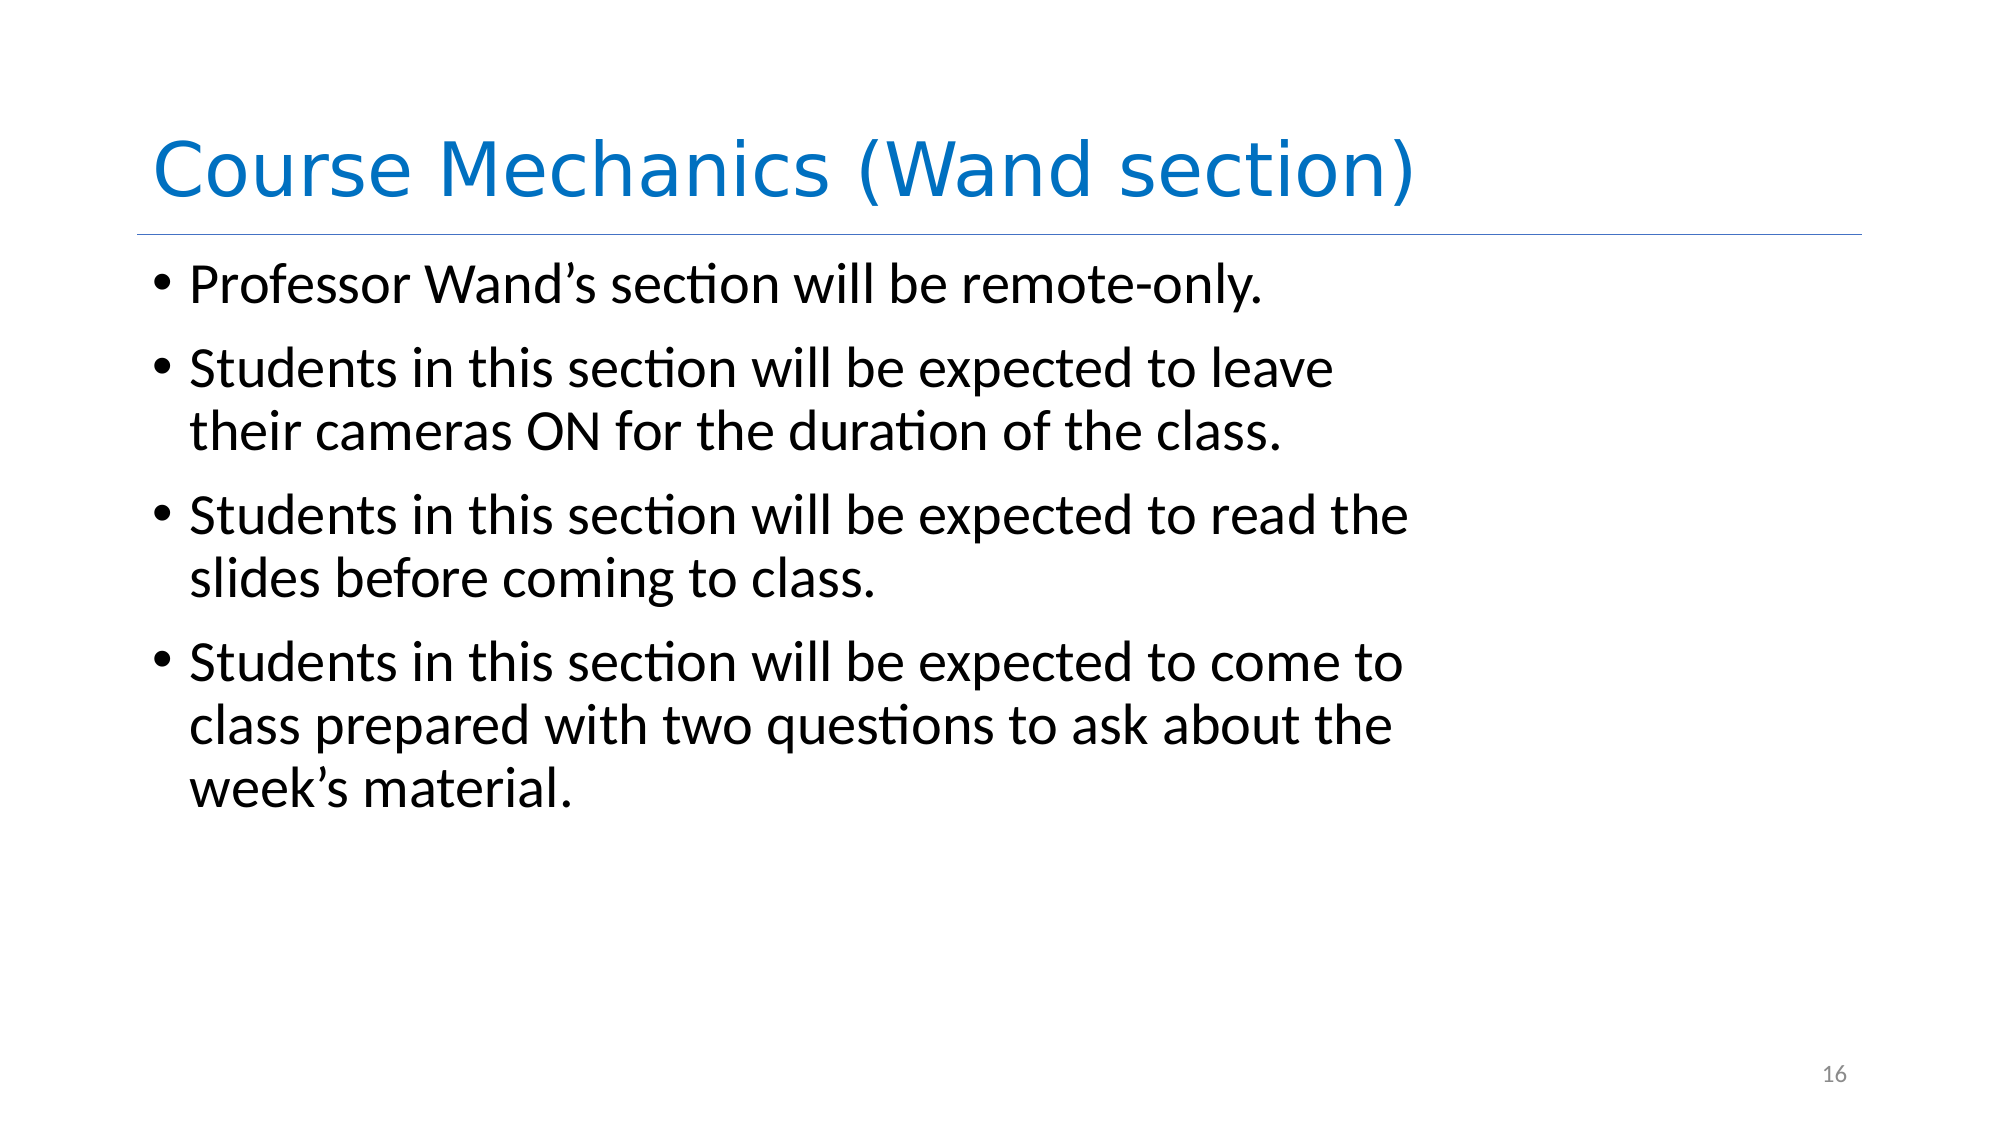

# Course Mechanics (Wand section)
Professor Wand’s section will be remote-only.
Students in this section will be expected to leave their cameras ON for the duration of the class.
Students in this section will be expected to read the slides before coming to class.
Students in this section will be expected to come to class prepared with two questions to ask about the week’s material.

16